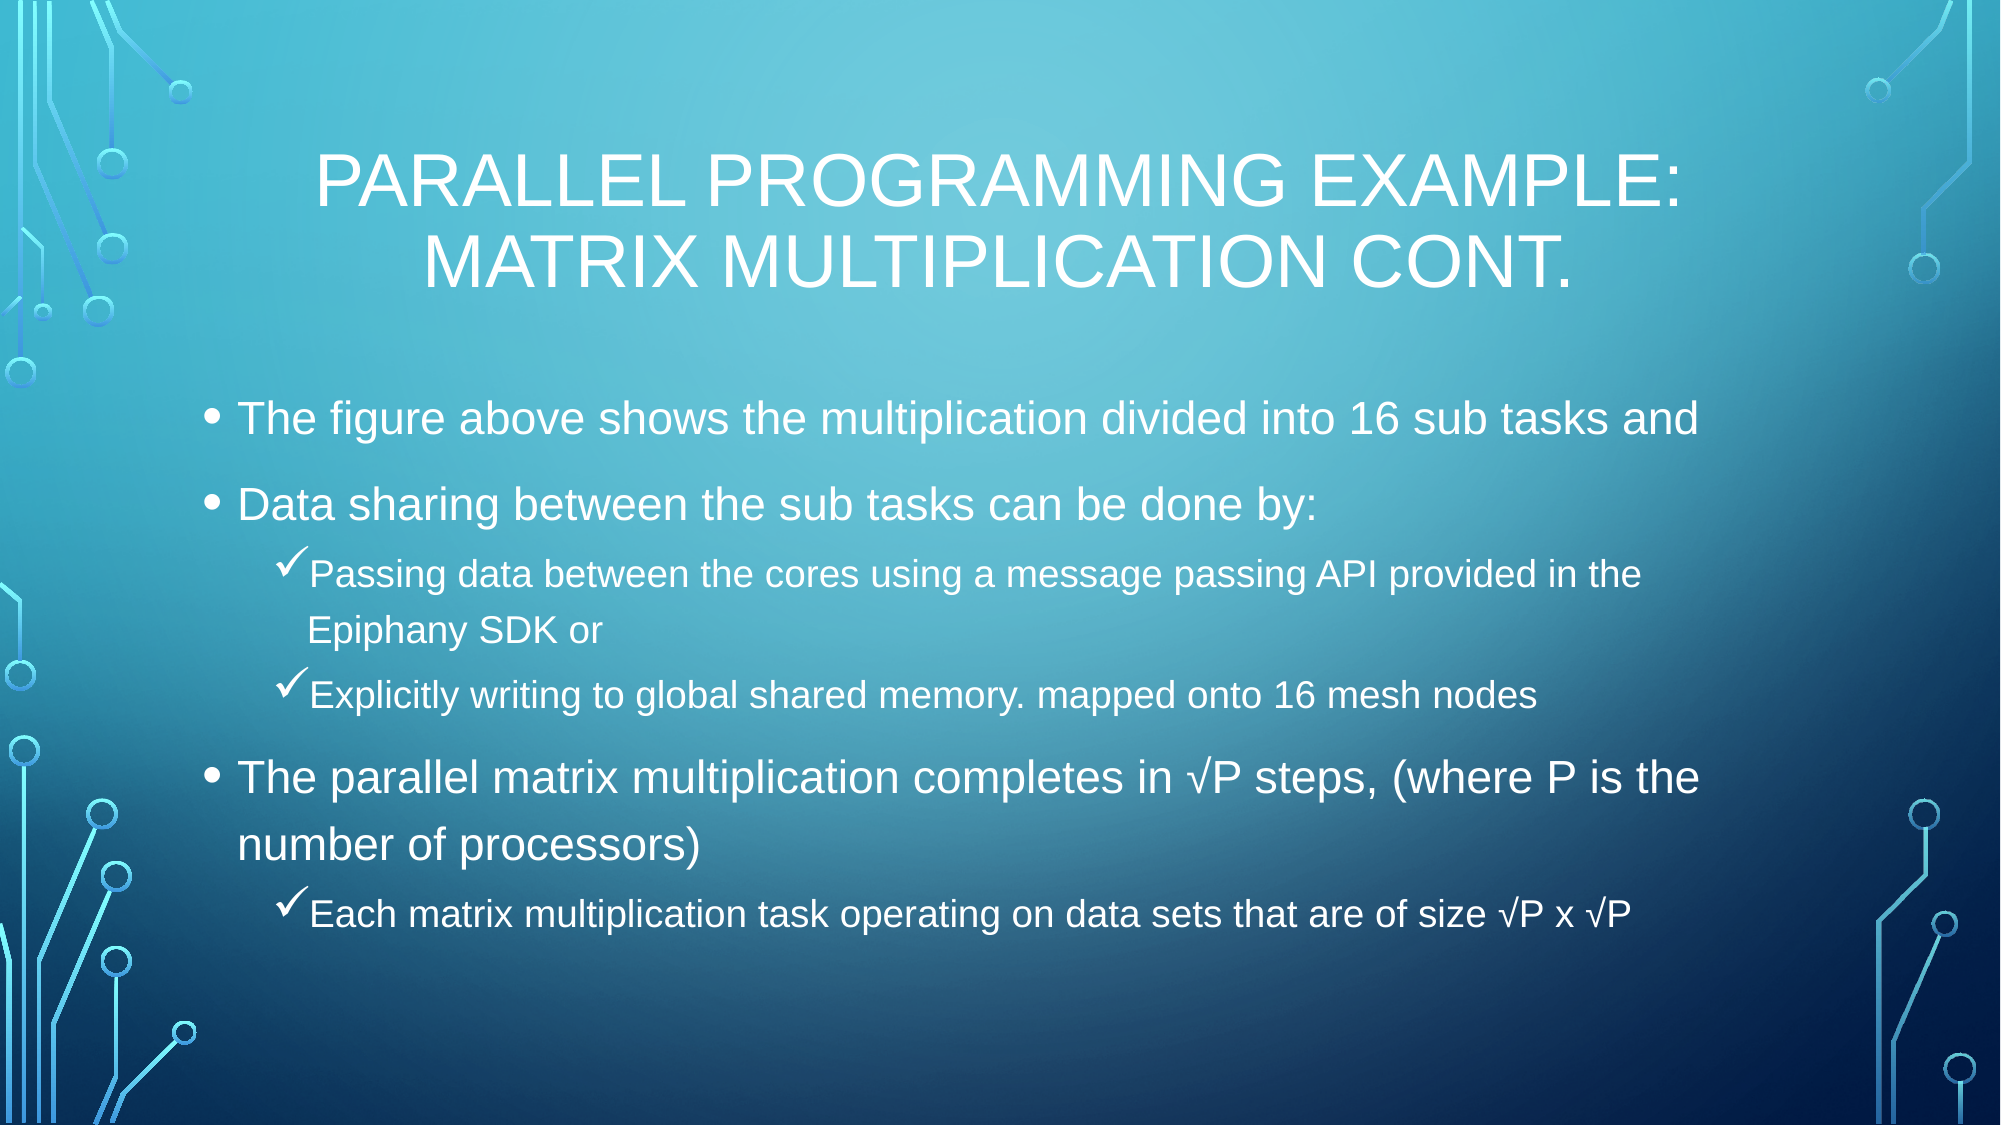

# Parallel Programming Example: Matrix Multiplication cont.
The figure above shows the multiplication divided into 16 sub tasks and
Data sharing between the sub tasks can be done by:
Passing data between the cores using a message passing API provided in the Epiphany SDK or
Explicitly writing to global shared memory. mapped onto 16 mesh nodes
The parallel matrix multiplication completes in √P steps, (where P is the number of processors)
Each matrix multiplication task operating on data sets that are of size √P x √P